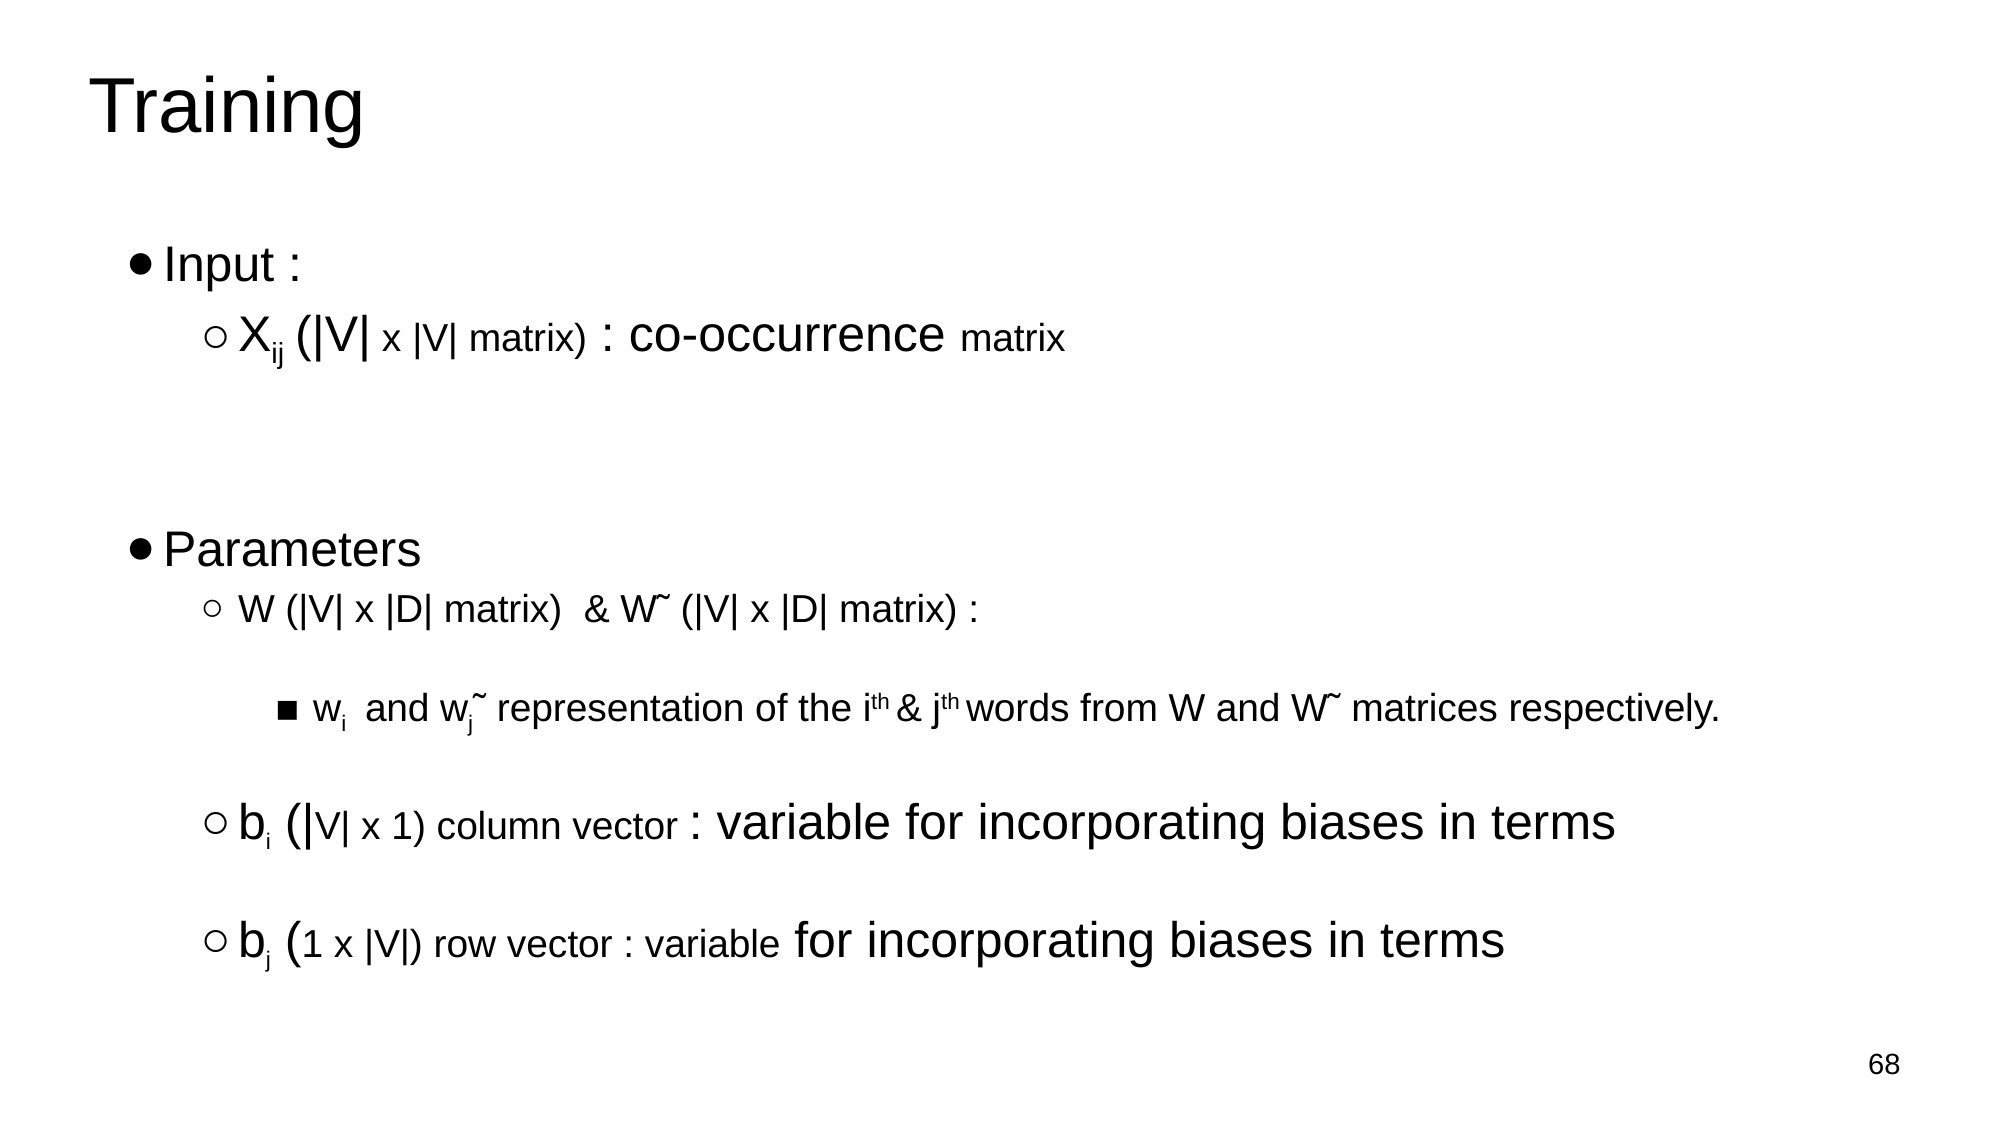

# Training
Input :
Xij (|V| x |V| matrix) : co-occurrence matrix

Parameters
W (|V| x |D| matrix)  & W˜ (|V| x |D| matrix) :
wi   and wj˜ representation of the ith & jth words from W and W˜ matrices respectively.
bi (|V| x 1) column vector : variable for incorporating biases in terms
bj (1 x |V|) row vector : variable for incorporating biases in terms

68